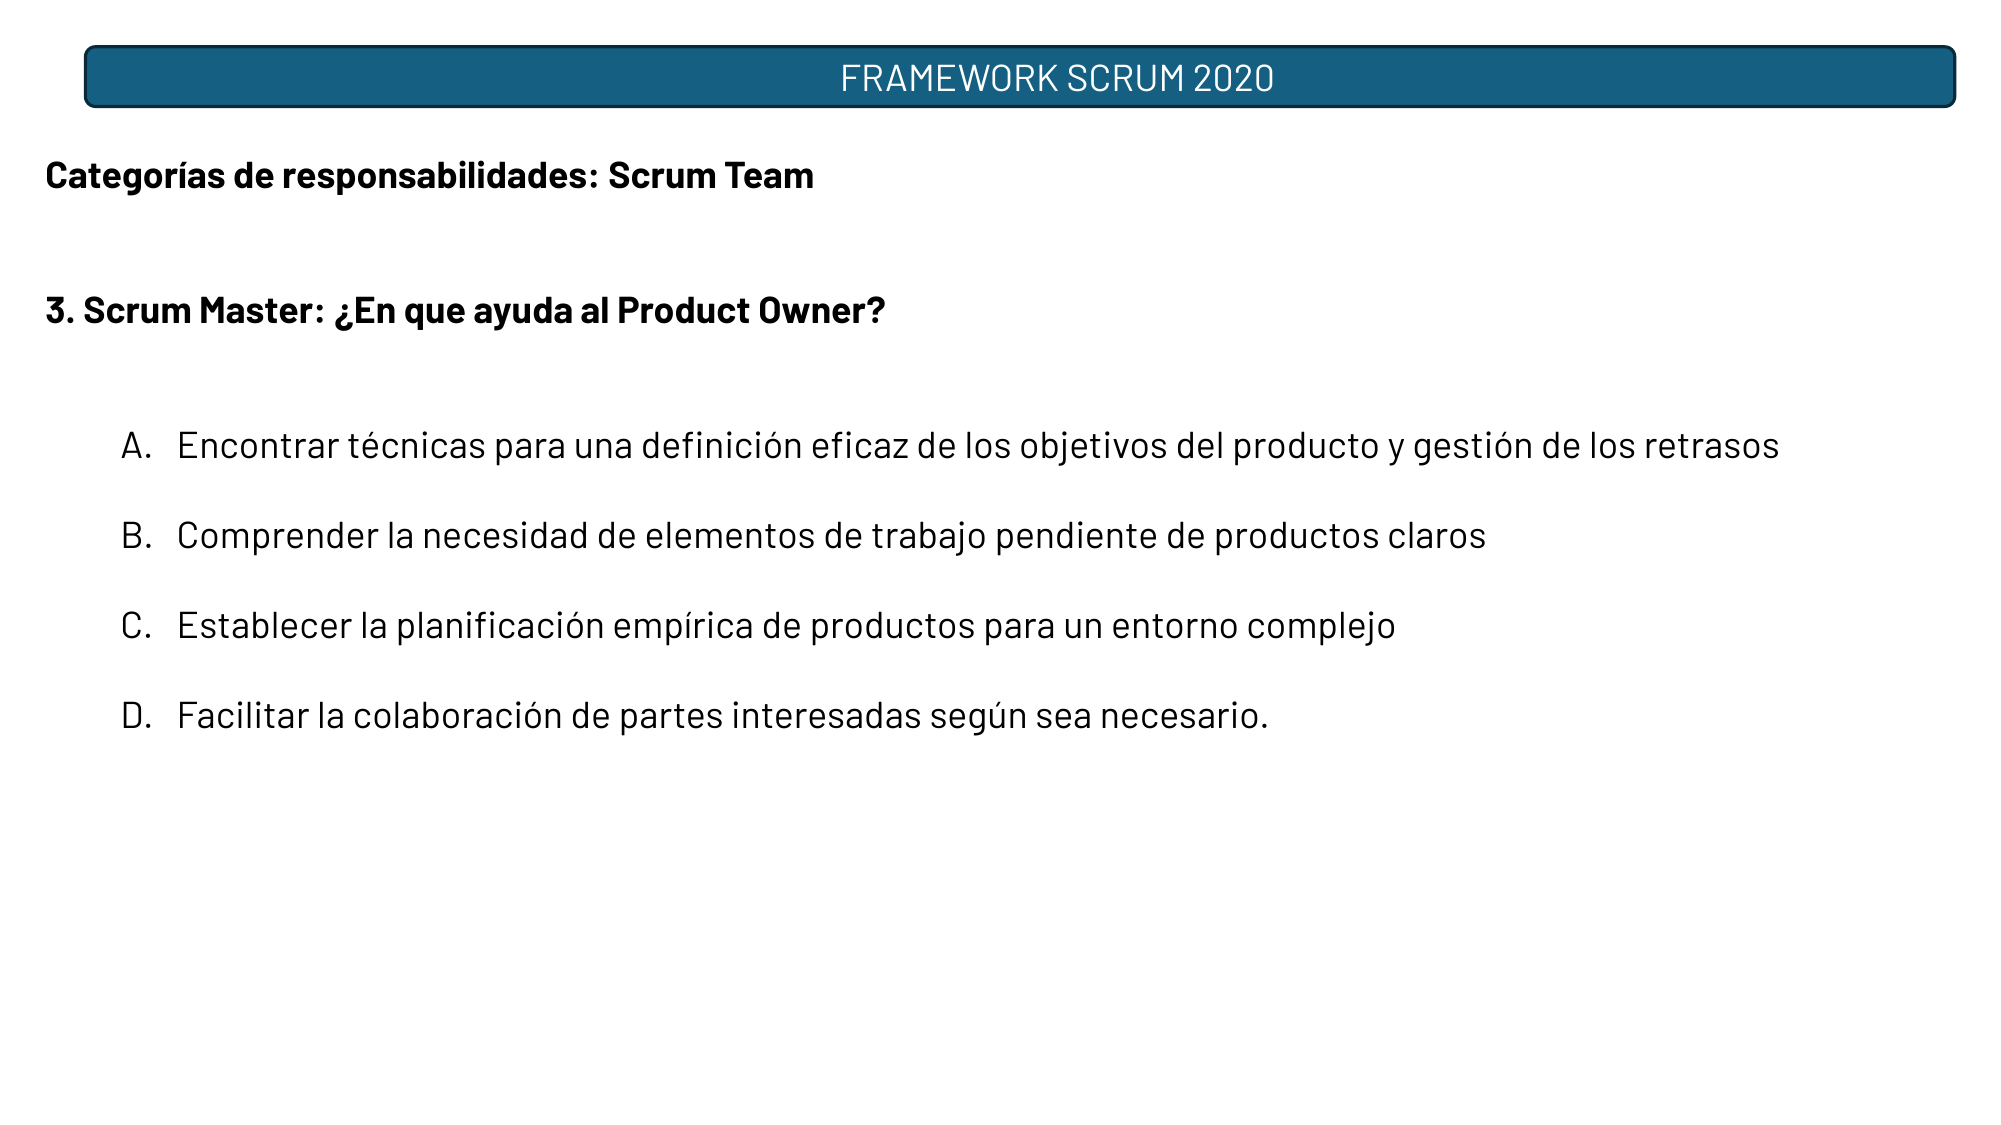

FRAMEWORK SCRUM 2020
Categorías de responsabilidades: Scrum Team

3. Scrum Master: ¿En que ayuda al Product Owner?

Encontrar técnicas para una definición eficaz de los objetivos del producto y gestión de los retrasos

Comprender la necesidad de elementos de trabajo pendiente de productos claros

Establecer la planificación empírica de productos para un entorno complejo

Facilitar la colaboración de partes interesadas según sea necesario.